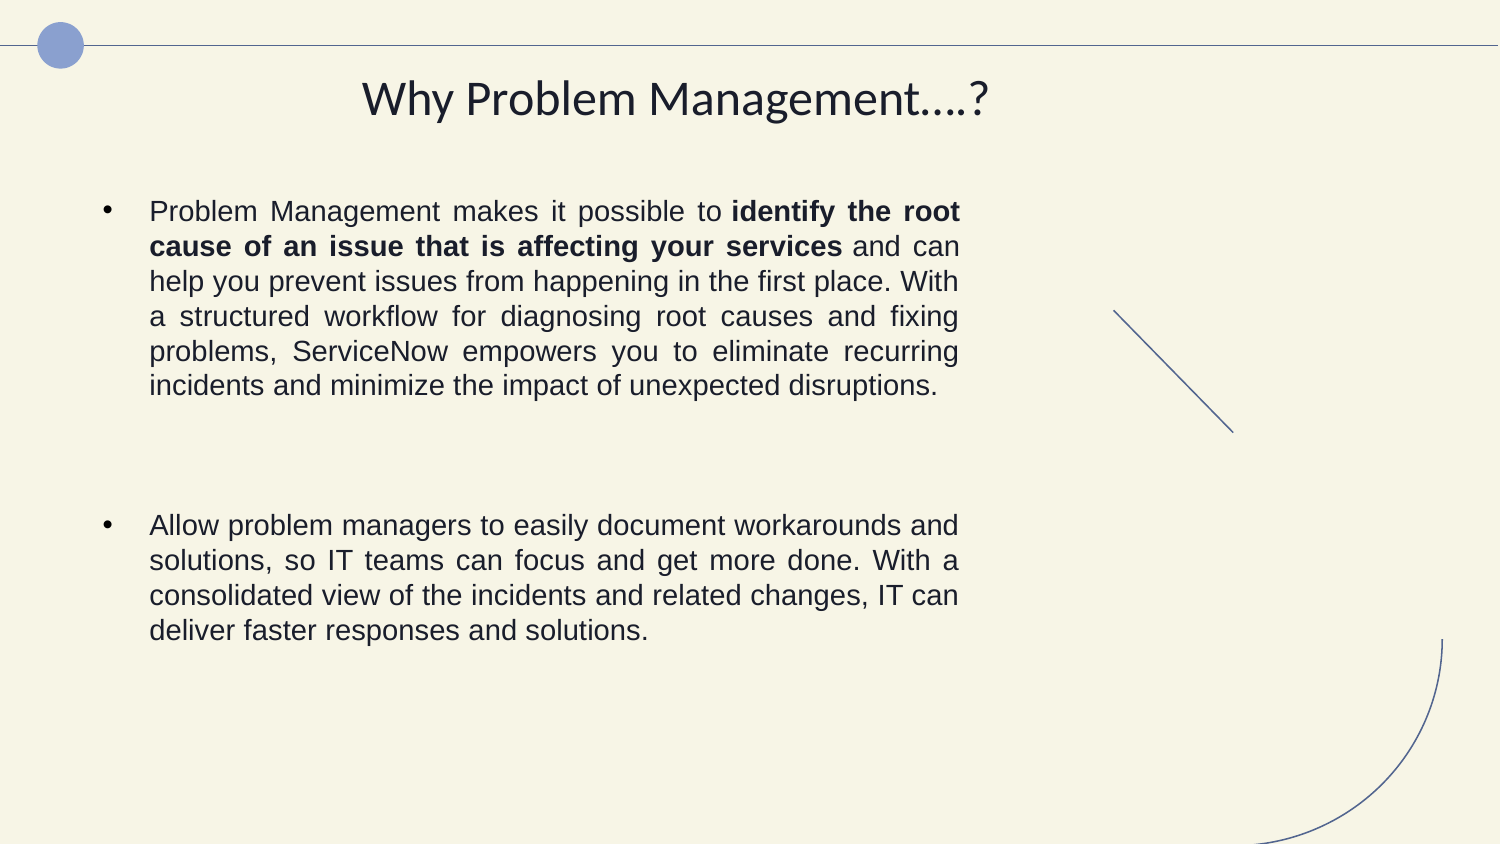

Why Problem Management….?
Problem Management makes it possible to identify the root cause of an issue that is affecting your services and can help you prevent issues from happening in the first place. With a structured workflow for diagnosing root causes and fixing problems, ServiceNow empowers you to eliminate recurring incidents and minimize the impact of unexpected disruptions.

Allow problem managers to easily document workarounds and solutions, so IT teams can focus and get more done. With a consolidated view of the incidents and related changes, IT can deliver faster responses and solutions.